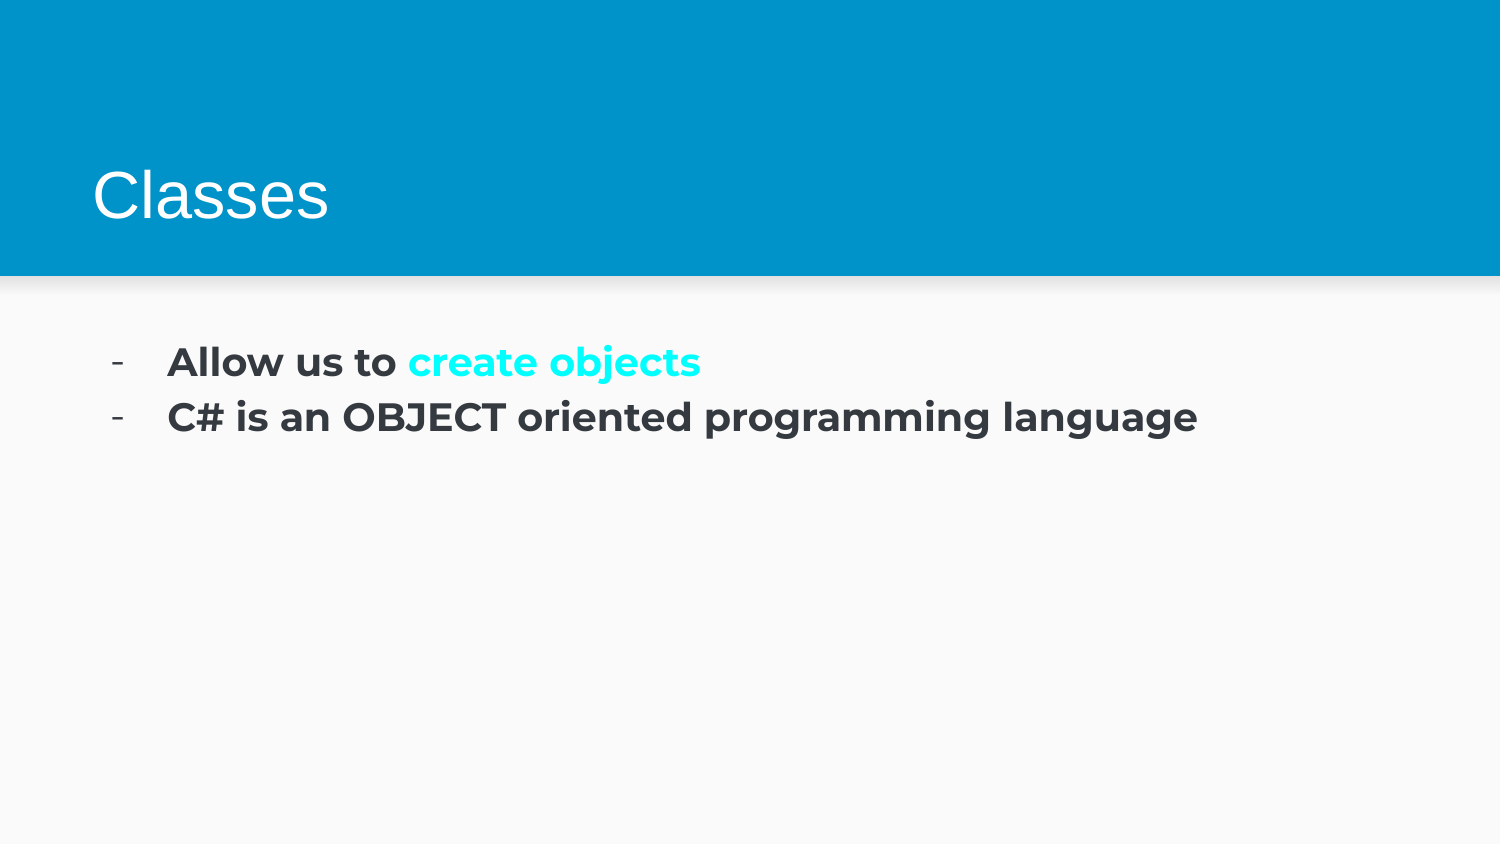

# Classes
Allow us to create objects
C# is an OBJECT oriented programming language